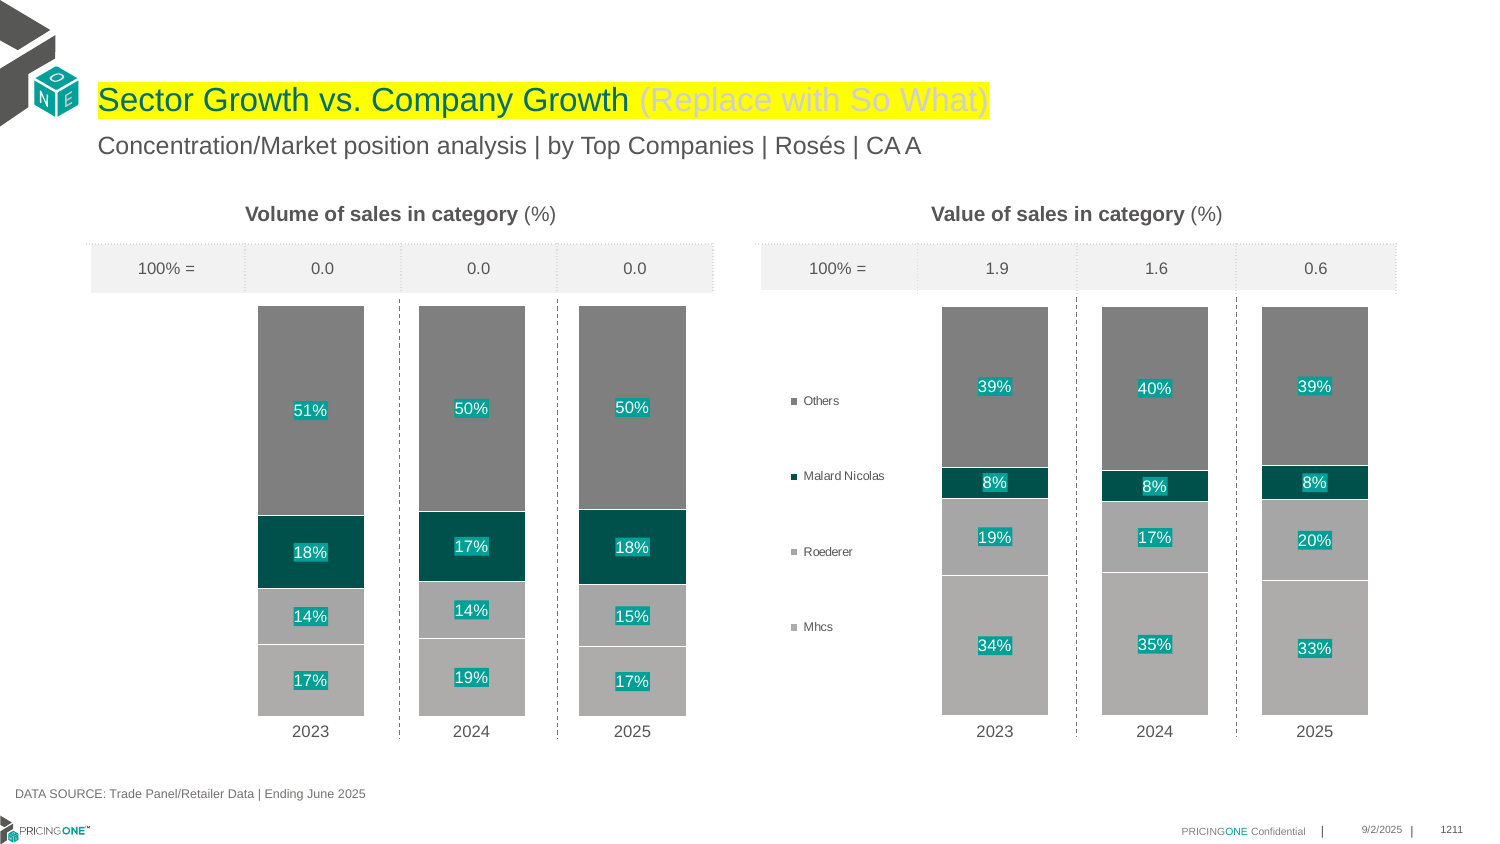

# Sector Growth vs. Company Growth (Replace with So What)
Concentration/Market position analysis | by Top Companies | Rosés | CA A
| Volume of sales in category (%) |  |  |  |
| --- | --- | --- | --- |
| 100% = | 0.0 | 0.0 | 0.0 |
| Value of sales in category (%) |  |  |  |
| --- | --- | --- | --- |
| 100% = | 1.9 | 1.6 | 0.6 |

### Chart

| Category | Mhcs | Roederer | Malard Nicolas | Others |
|---|---|---|---|---|
| 2023 | 0.1741776683821884 | 0.13685388230029089 | 0.17672857462519578 | 0.5122398746923249 |
| 2024 | 0.1894774998705401 | 0.13929884521775154 | 0.170265651701103 | 0.5009580032106054 |
| 2025 | 0.16872427983539096 | 0.15198902606310014 | 0.18257887517146776 | 0.4967078189300411 |

### Chart

| Category | Mhcs | Roederer | Malard Nicolas | Others |
|---|---|---|---|---|
| 2023 | 0.34184383584228817 | 0.18961688910871605 | 0.07555583920351652 | 0.39298343584547923 |
| 2024 | 0.34852790995540384 | 0.1735485427263666 | 0.07643308982173776 | 0.4014904574964918 |
| 2025 | 0.32890688259109313 | 0.19856356275303644 | 0.08243400809716599 | 0.39009554655870443 |
DATA SOURCE: Trade Panel/Retailer Data | Ending June 2025

9/2/2025
1211